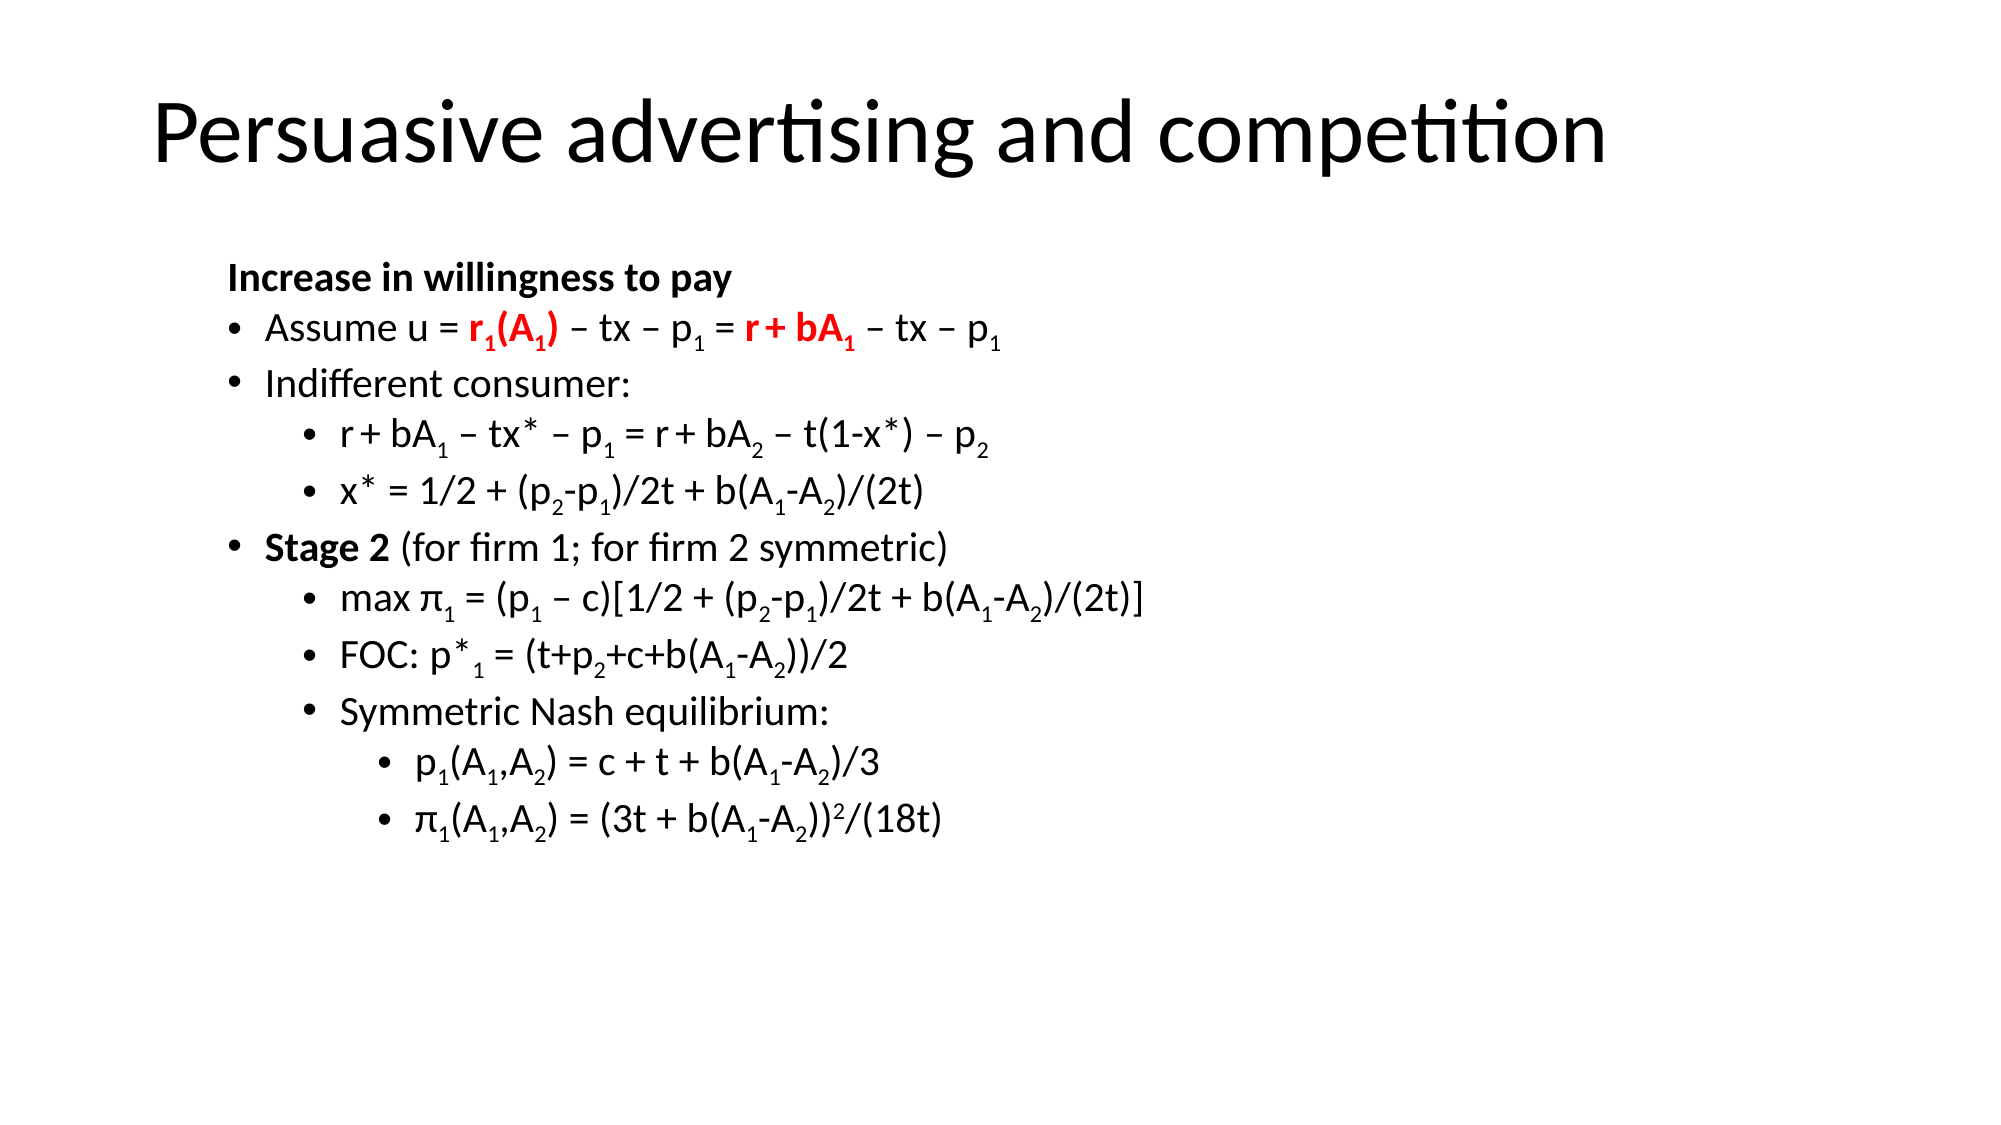

# Persuasive advertising and competition
Increase in willingness to pay
Assume u = r1(A1) – tx – p1 = r + bA1 – tx – p1
Indifferent consumer:
r + bA1 – tx* – p1 = r + bA2 – t(1-x*) – p2
x* = 1/2 + (p2-p1)/2t + b(A1-A2)/(2t)
Stage 2 (for firm 1; for firm 2 symmetric)
max π1 = (p1 – c)[1/2 + (p2-p1)/2t + b(A1-A2)/(2t)]
FOC: p*1 = (t+p2+c+b(A1-A2))/2
Symmetric Nash equilibrium:
p1(A1,A2) = c + t + b(A1-A2)/3
π1(A1,A2) = (3t + b(A1-A2))2/(18t)